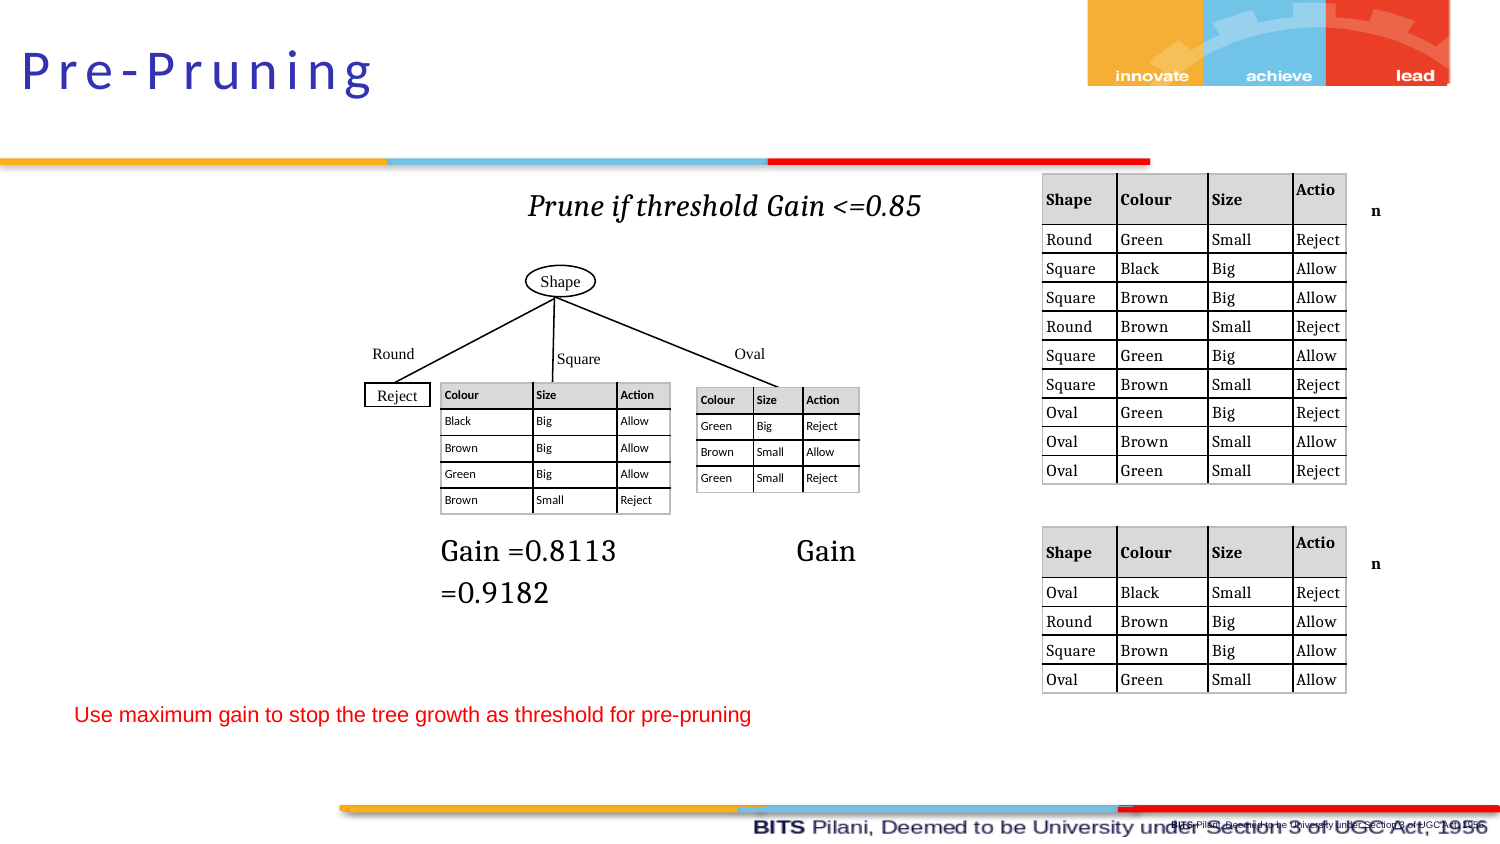

Pre-Pruning
Prune if threshold Gain <=0.85
| Shape | Colour | Size | Action |
| --- | --- | --- | --- |
| Round | Green | Small | Reject |
| Square | Black | Big | Allow |
| Square | Brown | Big | Allow |
| Round | Brown | Small | Reject |
| Square | Green | Big | Allow |
| Square | Brown | Small | Reject |
| Oval | Green | Big | Reject |
| Oval | Brown | Small | Allow |
| Oval | Green | Small | Reject |
Shape

Round
Oval
Square
Reject
| Colour | Size | Action |
| --- | --- | --- |
| Black | Big | Allow |
| Brown | Big | Allow |
| Green | Big | Allow |
| Brown | Small | Reject |
| Colour | Size | Action |
| --- | --- | --- |
| Green | Big | Reject |
| Brown | Small | Allow |
| Green | Small | Reject |
Gain =0.8113	        Gain =0.9182
| Shape | Colour | Size | Action |
| --- | --- | --- | --- |
| Oval | Black | Small | Reject |
| Round | Brown | Big | Allow |
| Square | Brown | Big | Allow |
| Oval | Green | Small | Allow |
Use maximum gain to stop the tree growth as threshold for pre-pruning